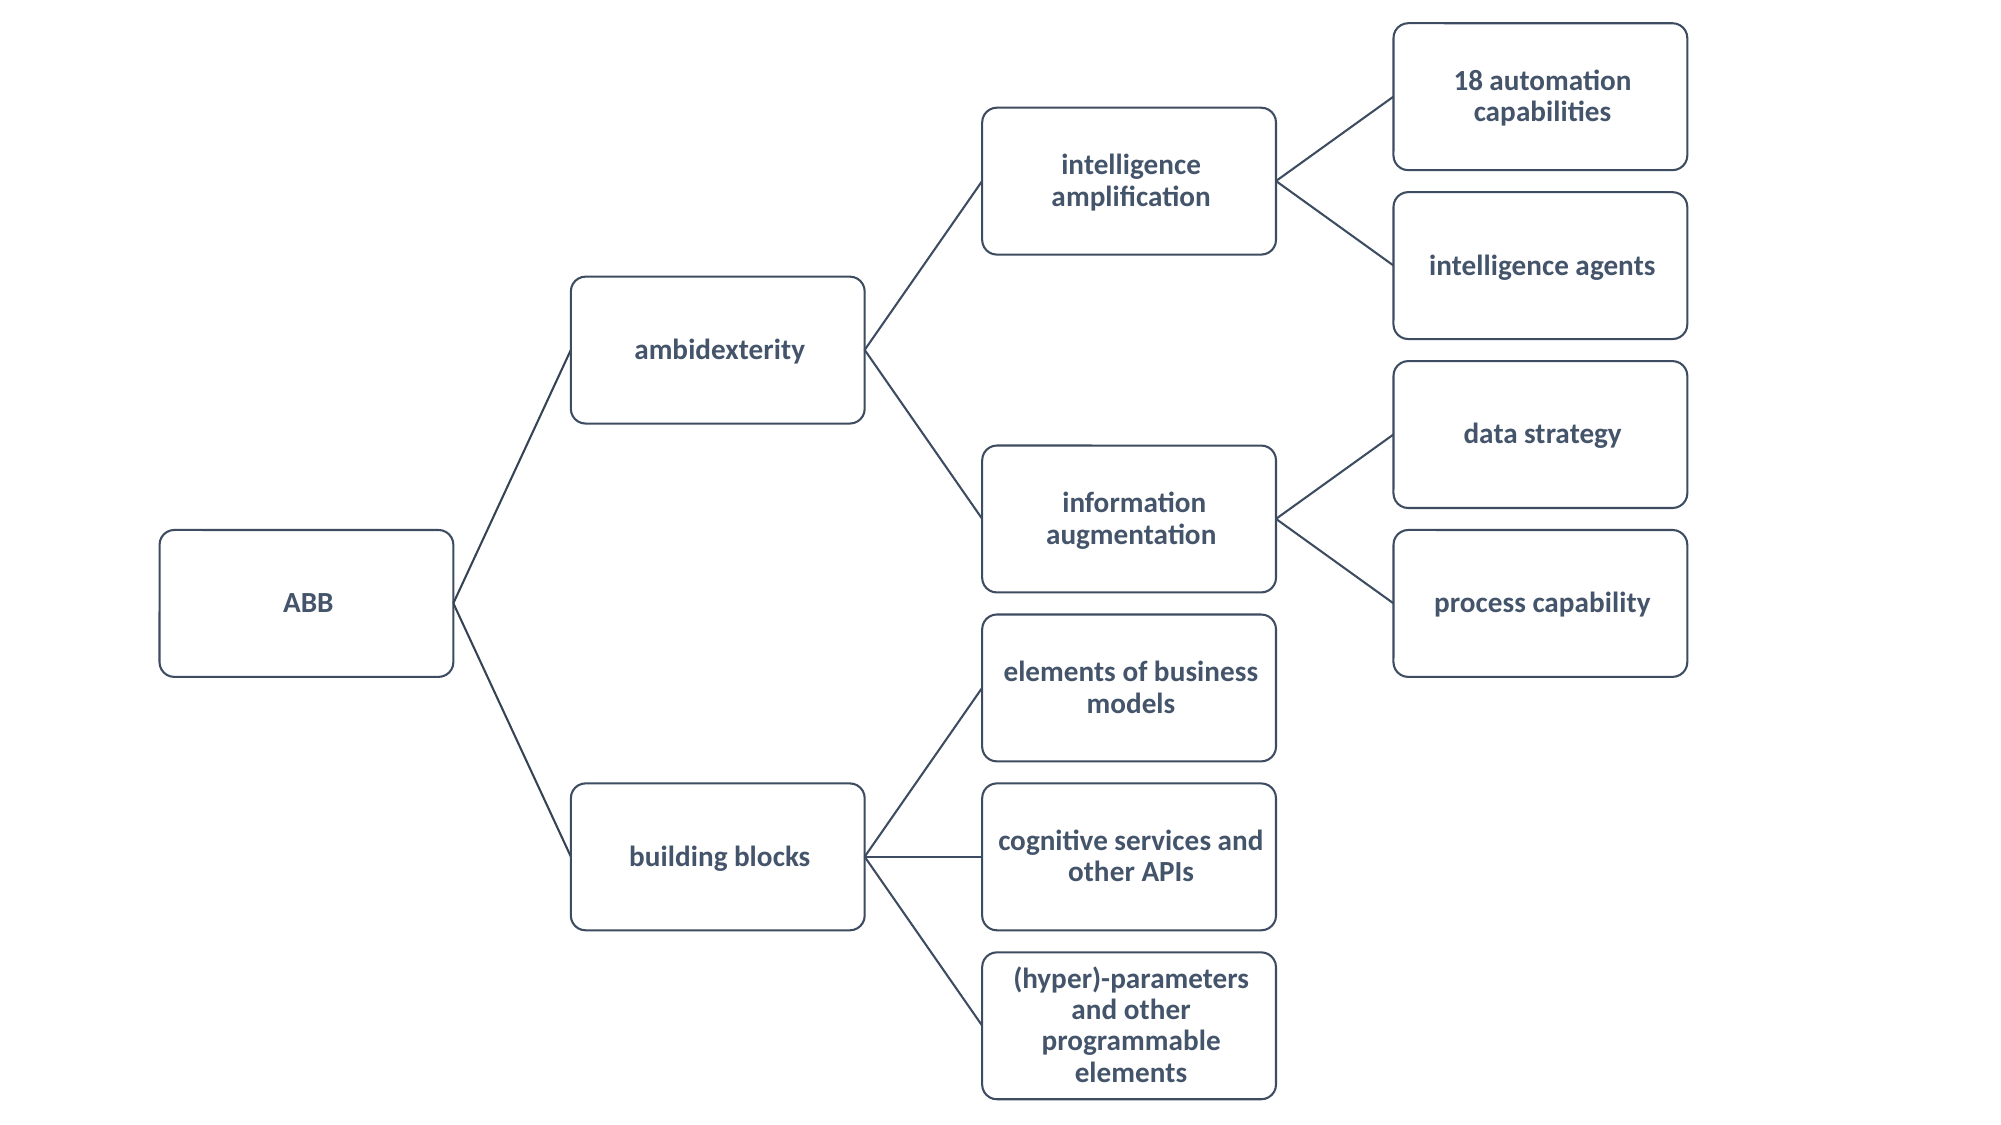

ABB

ambidexterity

intelligence amplification

18 automation capabilities

intelligence agents

 information augmentation

data strategy

process capability

building blocks

elements of business models

cognitive services and other APIs

(hyper)-parameters and other programmable elements